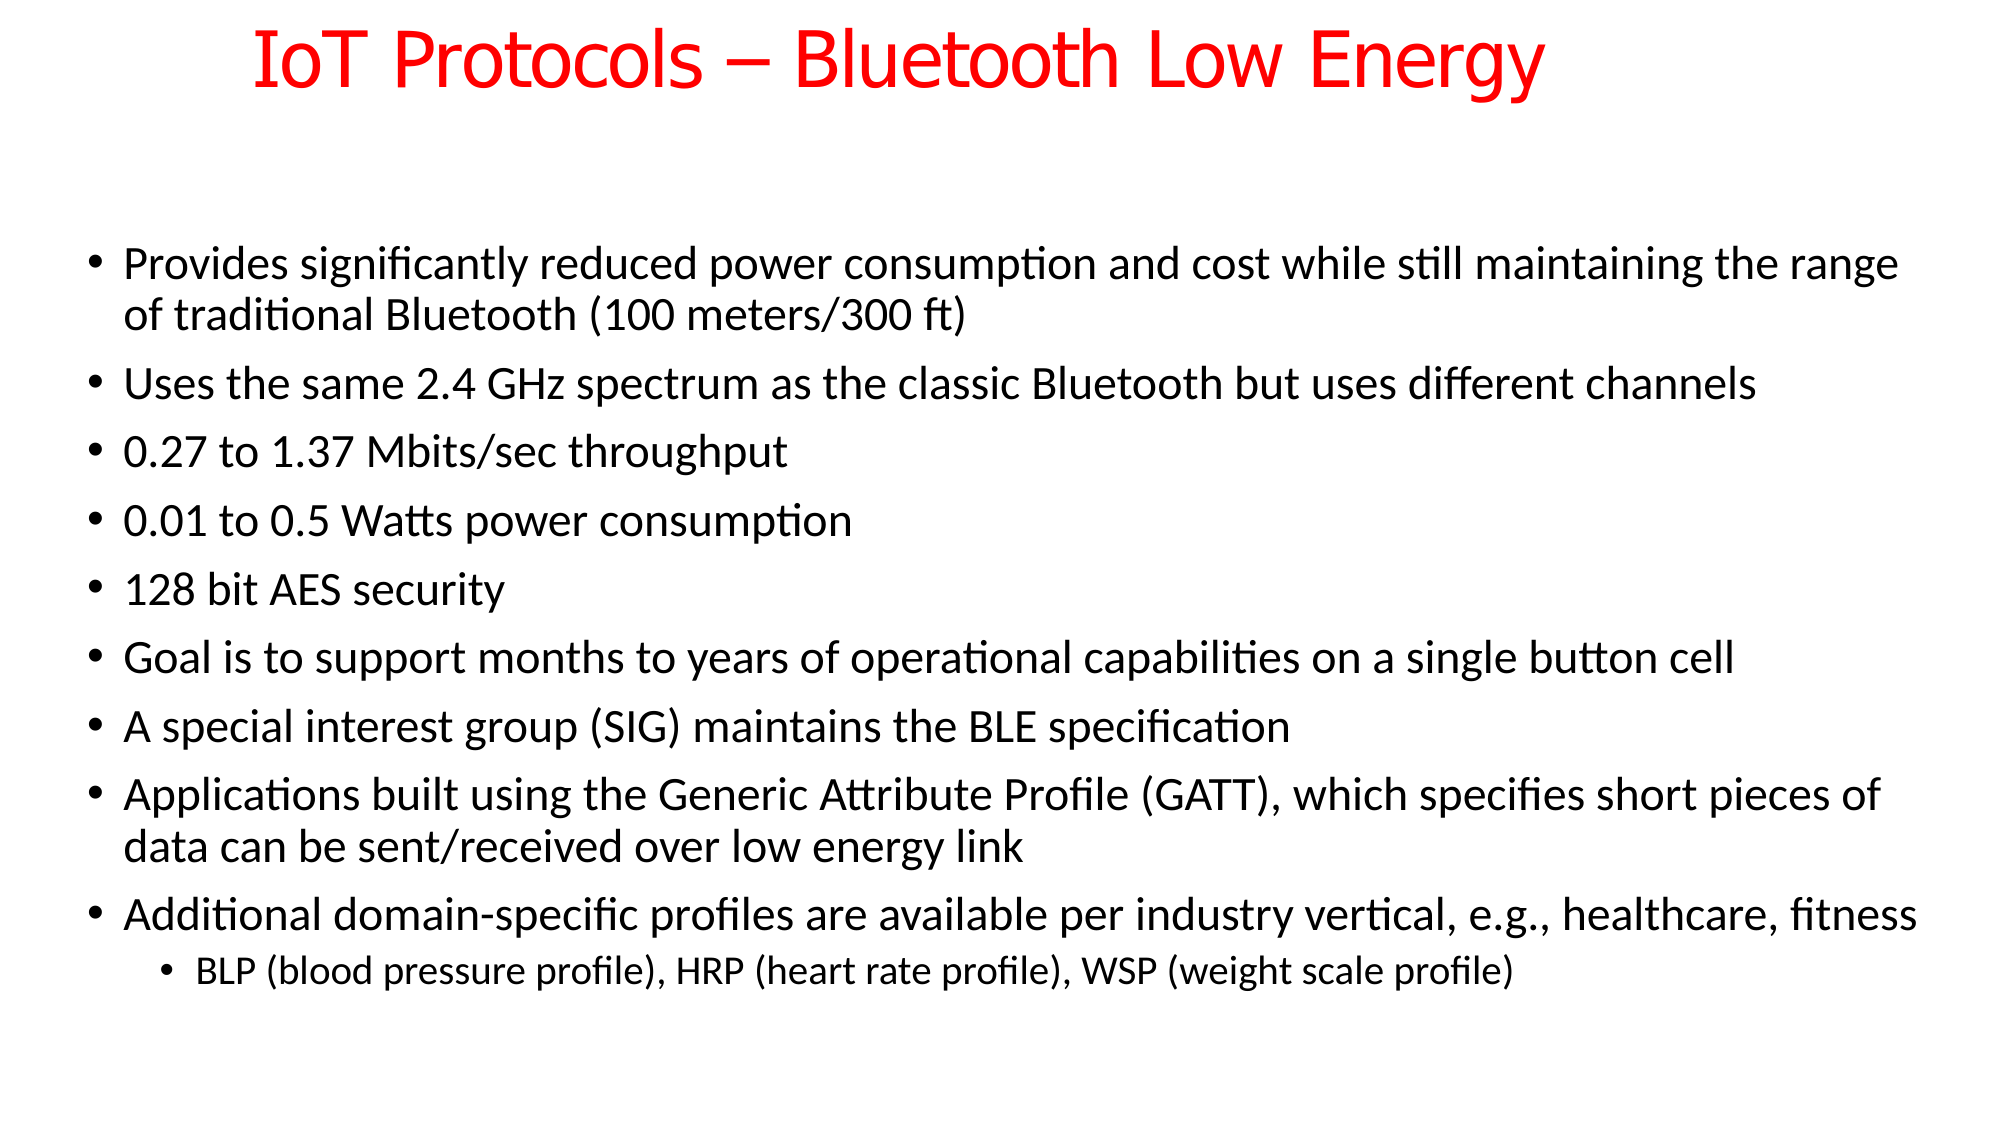

# IoT Protocols – Bluetooth Low Energy
Provides significantly reduced power consumption and cost while still maintaining the range of traditional Bluetooth (100 meters/300 ft)
Uses the same 2.4 GHz spectrum as the classic Bluetooth but uses different channels
0.27 to 1.37 Mbits/sec throughput
0.01 to 0.5 Watts power consumption
128 bit AES security
Goal is to support months to years of operational capabilities on a single button cell
A special interest group (SIG) maintains the BLE specification
Applications built using the Generic Attribute Profile (GATT), which specifies short pieces of data can be sent/received over low energy link
Additional domain-specific profiles are available per industry vertical, e.g., healthcare, fitness
BLP (blood pressure profile), HRP (heart rate profile), WSP (weight scale profile)